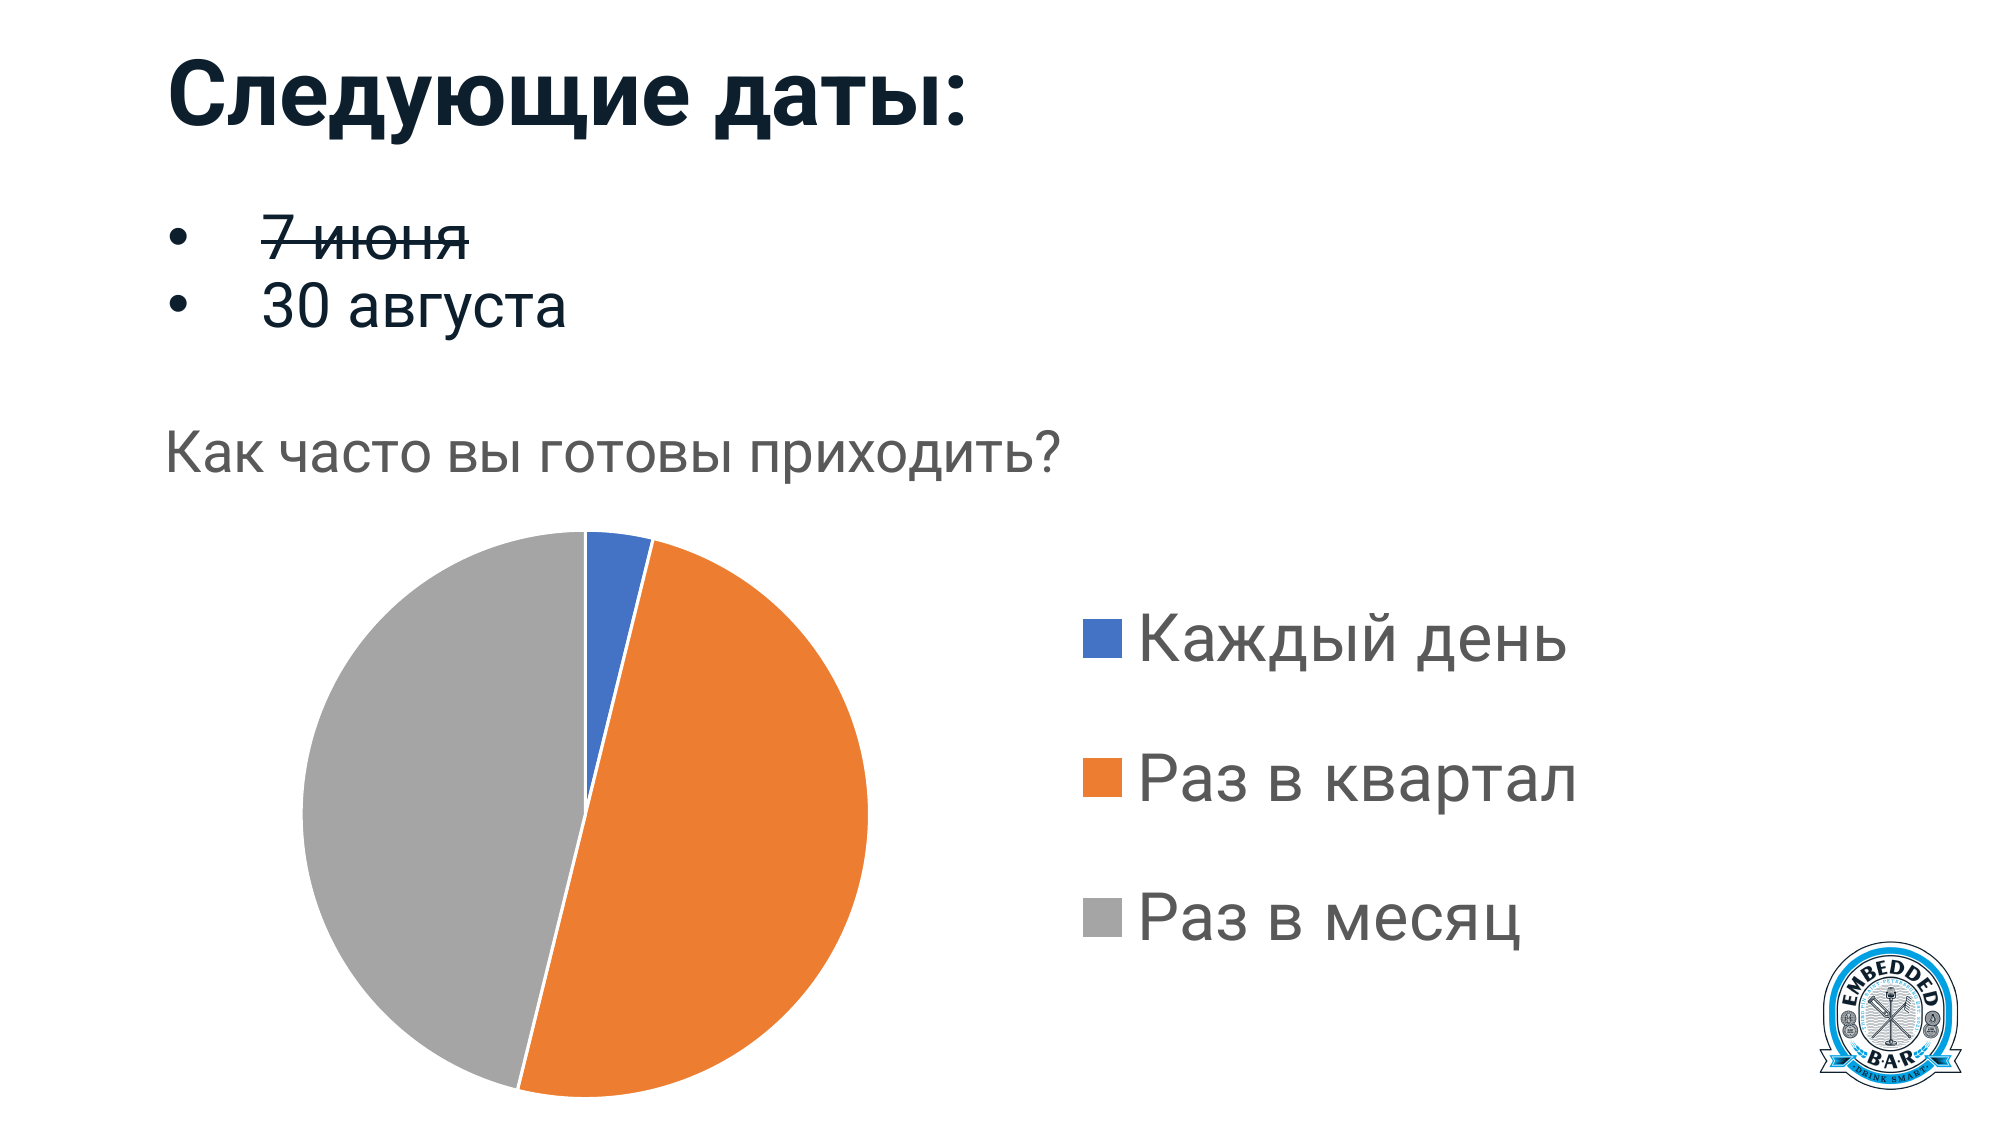

Следующие даты:

7 июня
30 августа

### Chart: Как часто вы готовы приходить?

| Category | Итог |
|---|---|
| Каждый день | 1.0 |
| Раз в квартал | 13.0 |
| Раз в месяц | 12.0 |